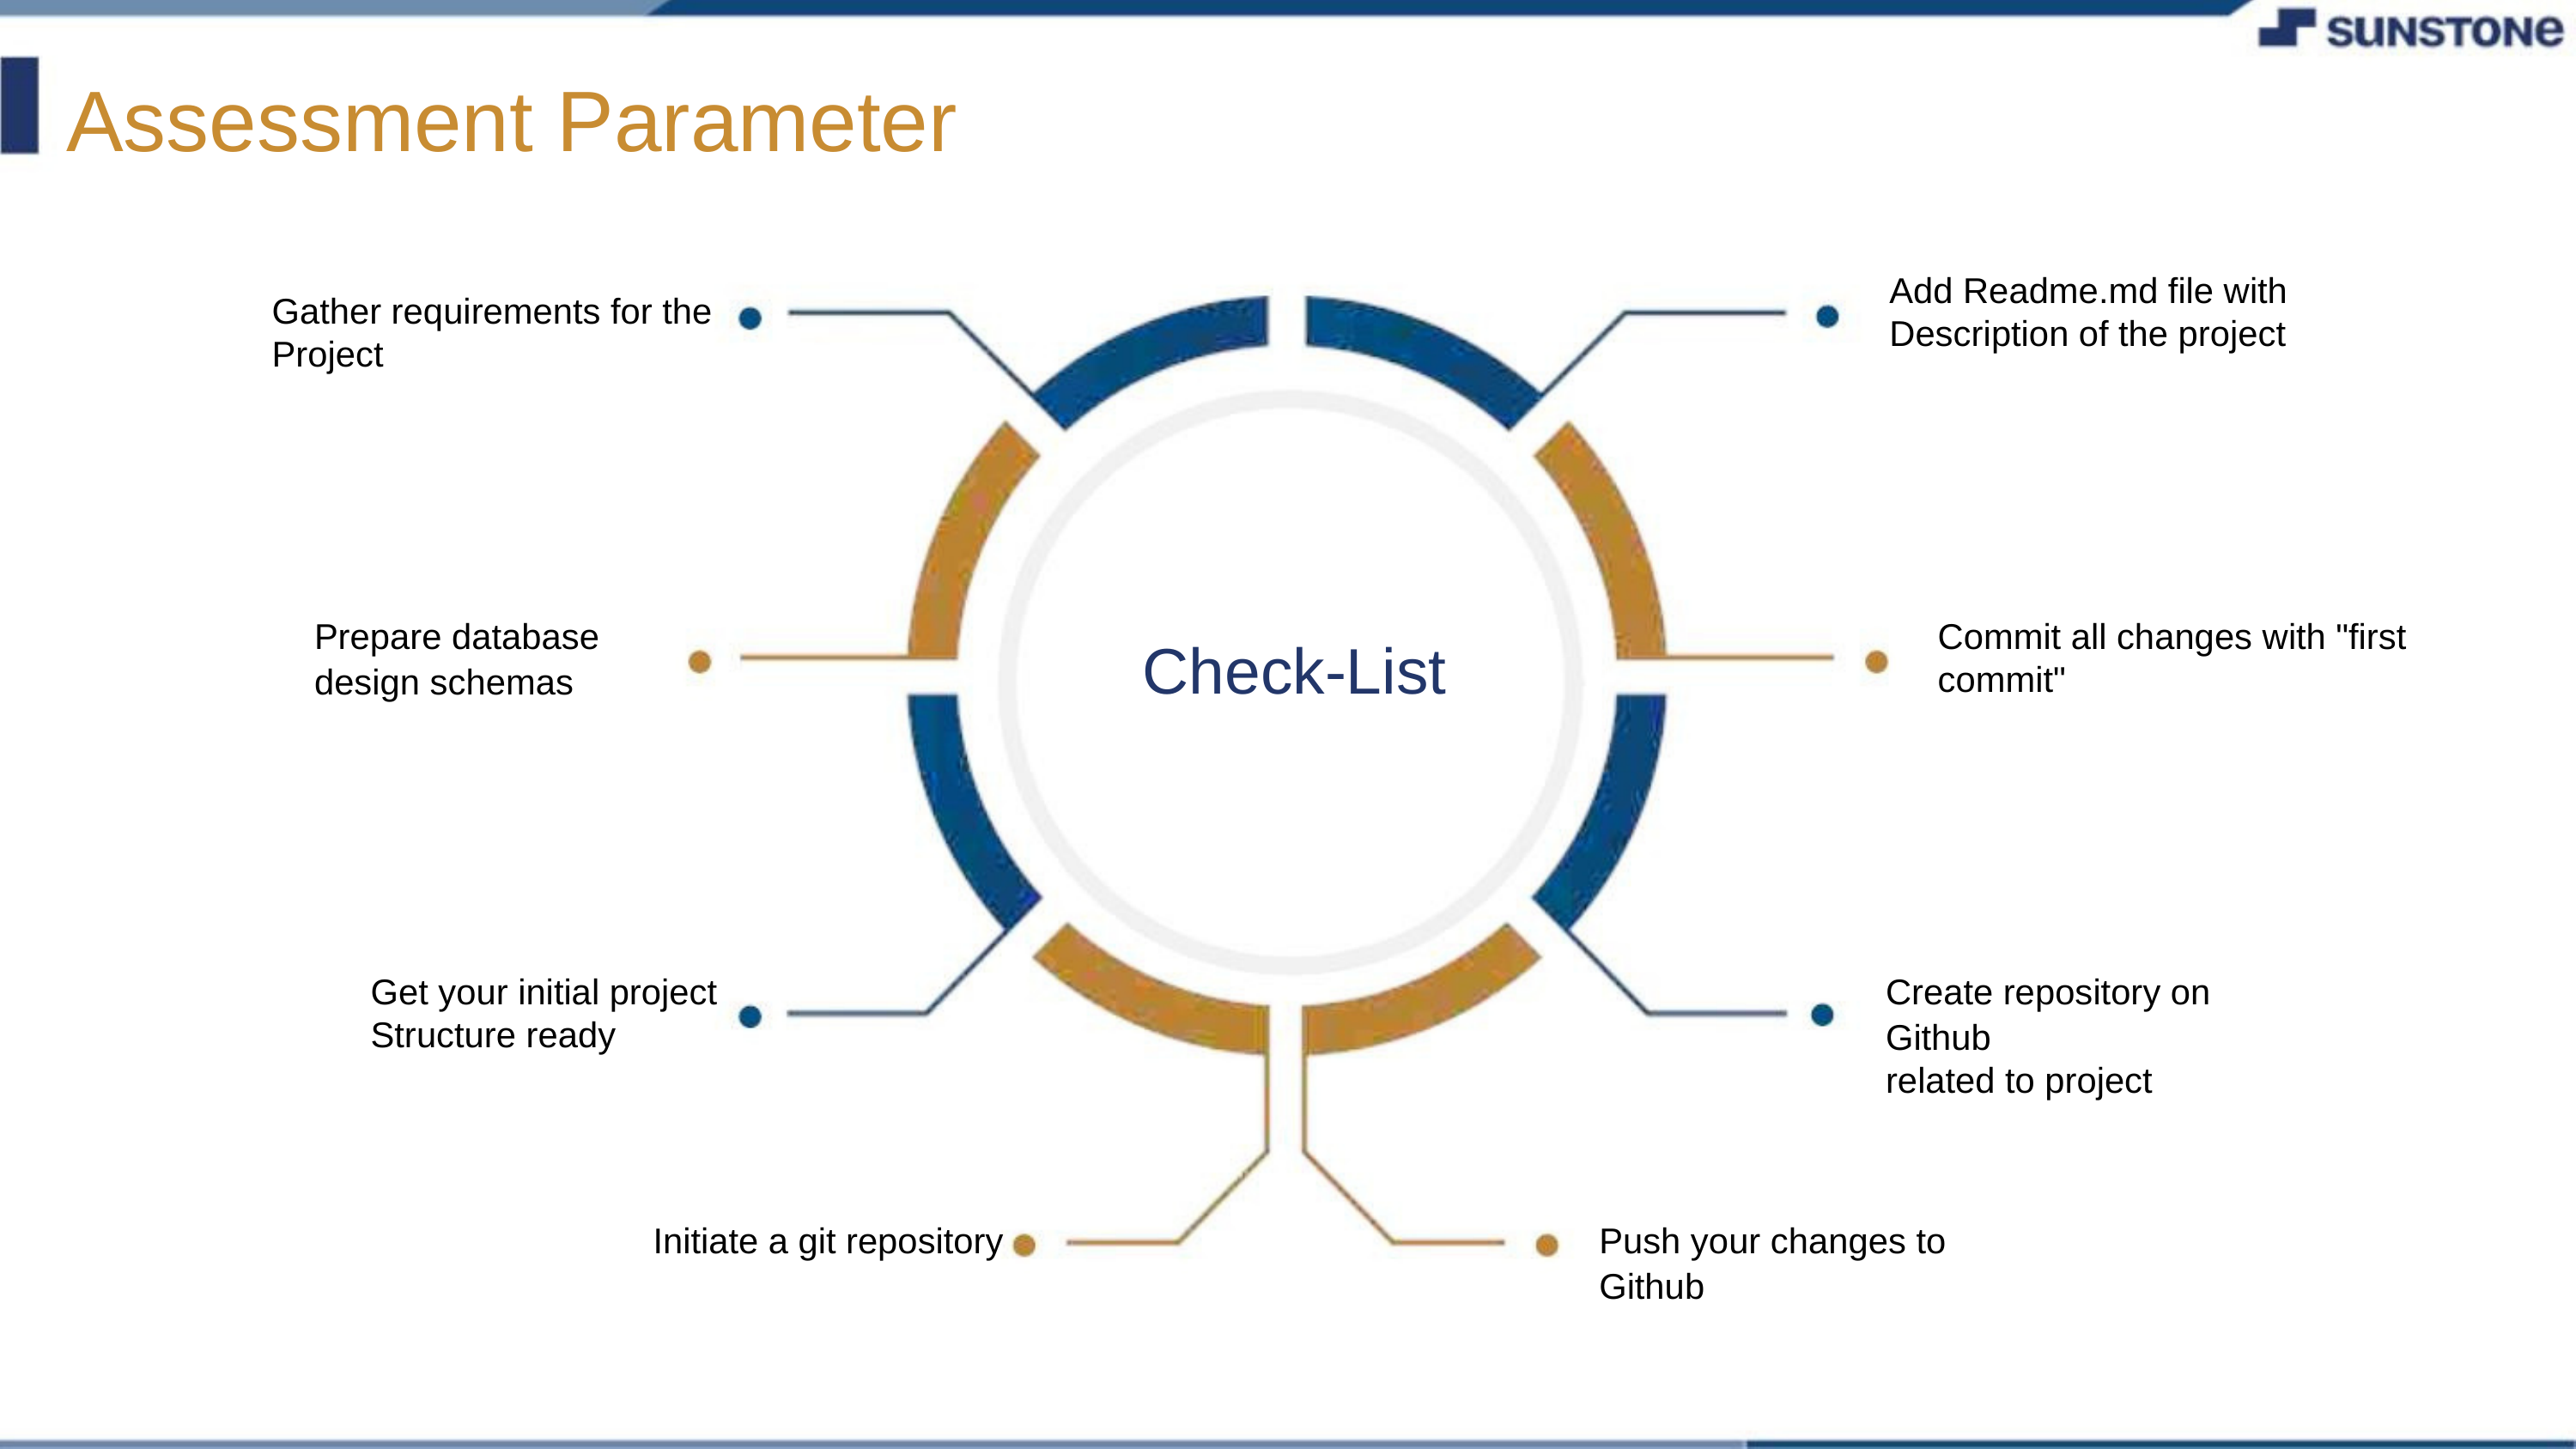

Assessment Parameter
Add Readme.md file with
Description of the project
Gather requirements for the
Project
Prepare database design schemas
Commit all changes with "first
commit"
Check-List
Get your initial project
Structure ready
Create repository on Github
related to project
Initiate a git repository
Push your changes to Github